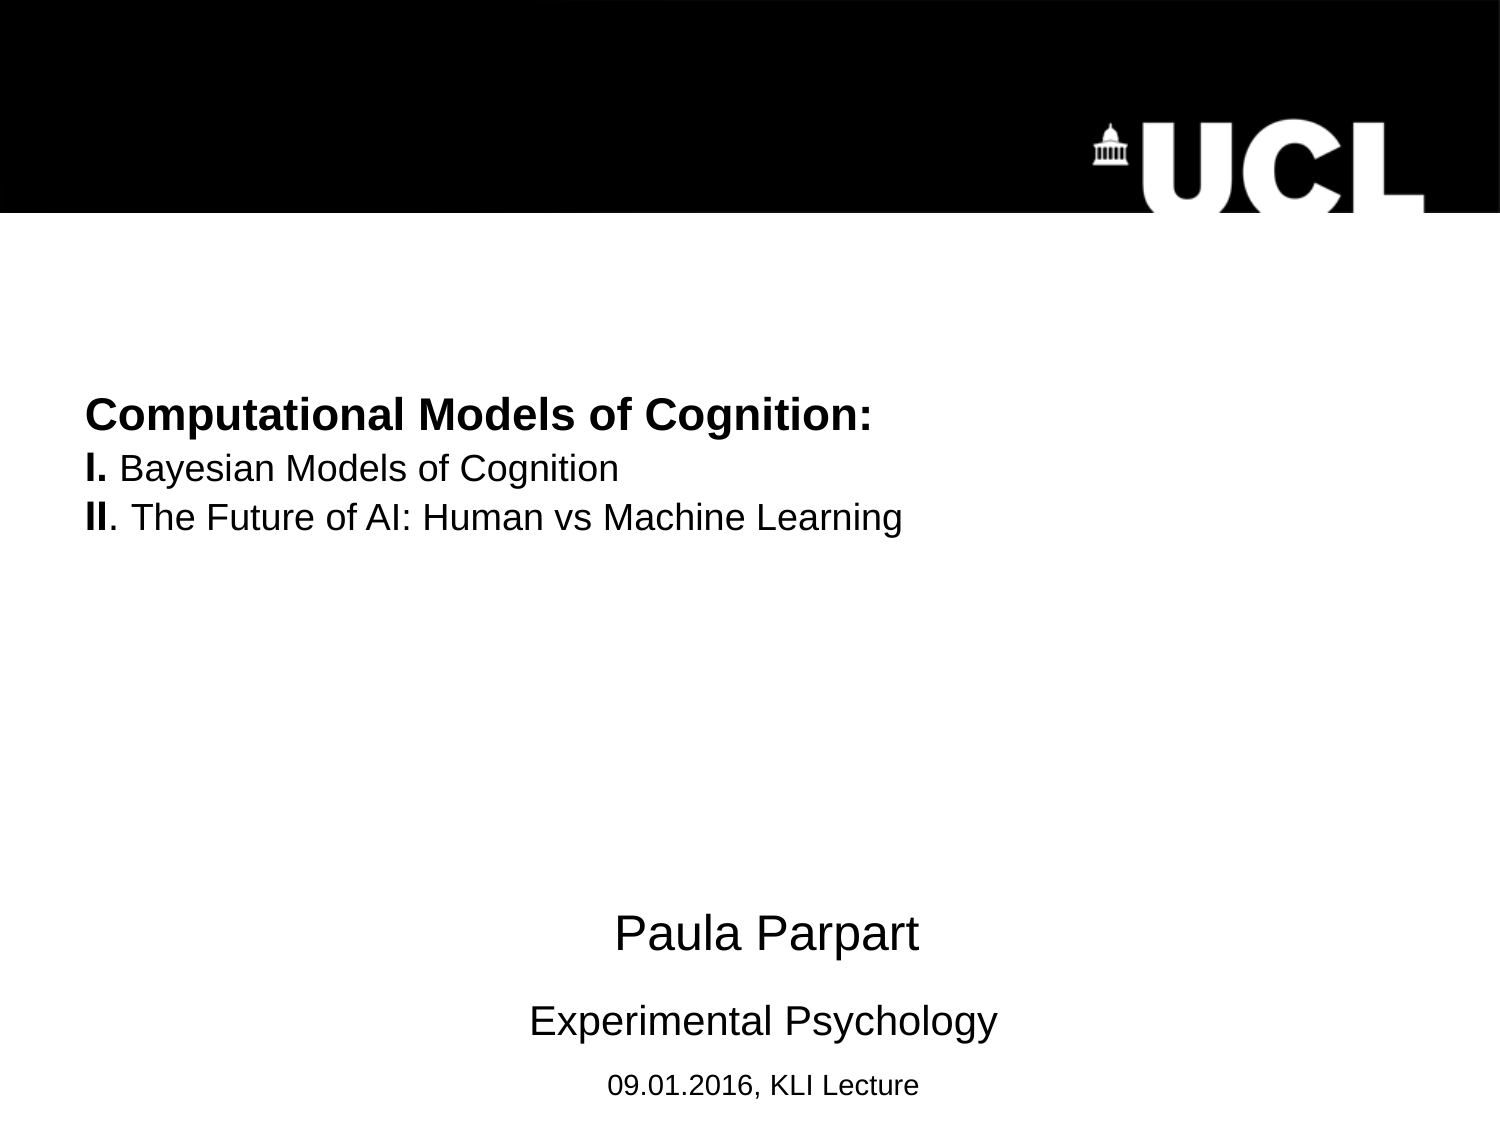

# Computational Models of Cognition: I. Bayesian Models of Cognition II. The Future of AI: Human vs Machine Learning
Paula Parpart
Experimental Psychology

09.01.2016, KLI Lecture